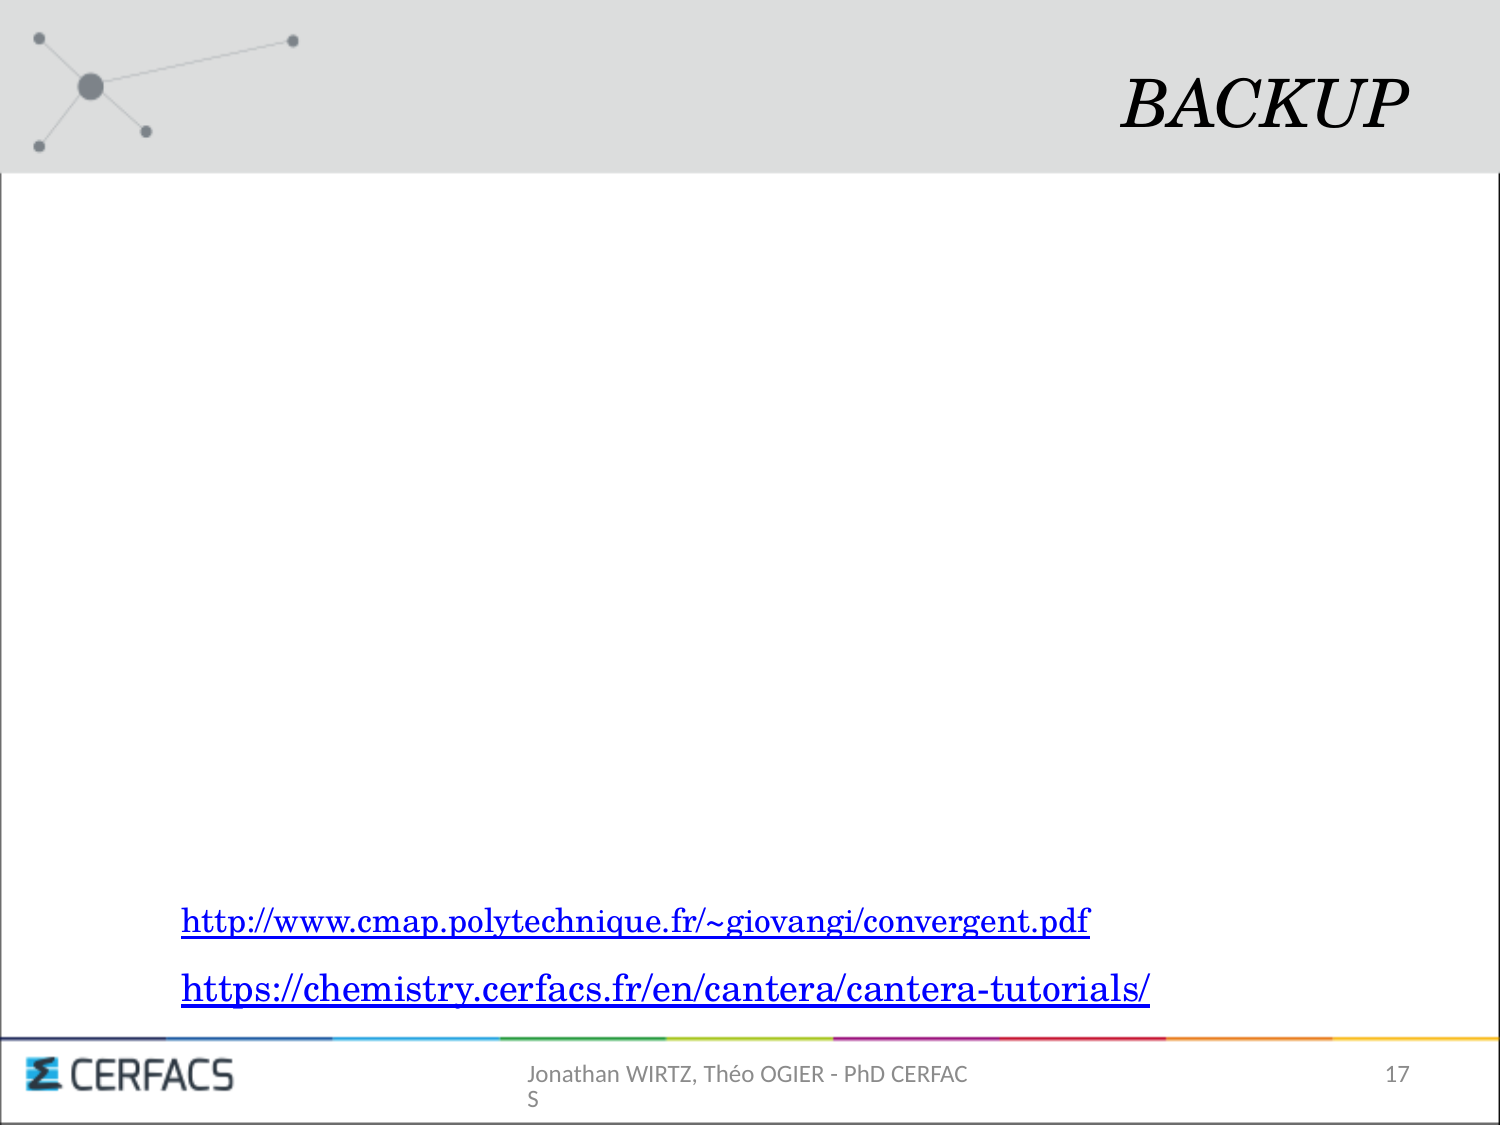

# BACKUP
http://www.cmap.polytechnique.fr/~giovangi/convergent.pdf
https://chemistry.cerfacs.fr/en/cantera/cantera-tutorials/
Jonathan WIRTZ, Théo OGIER - PhD CERFACS
17